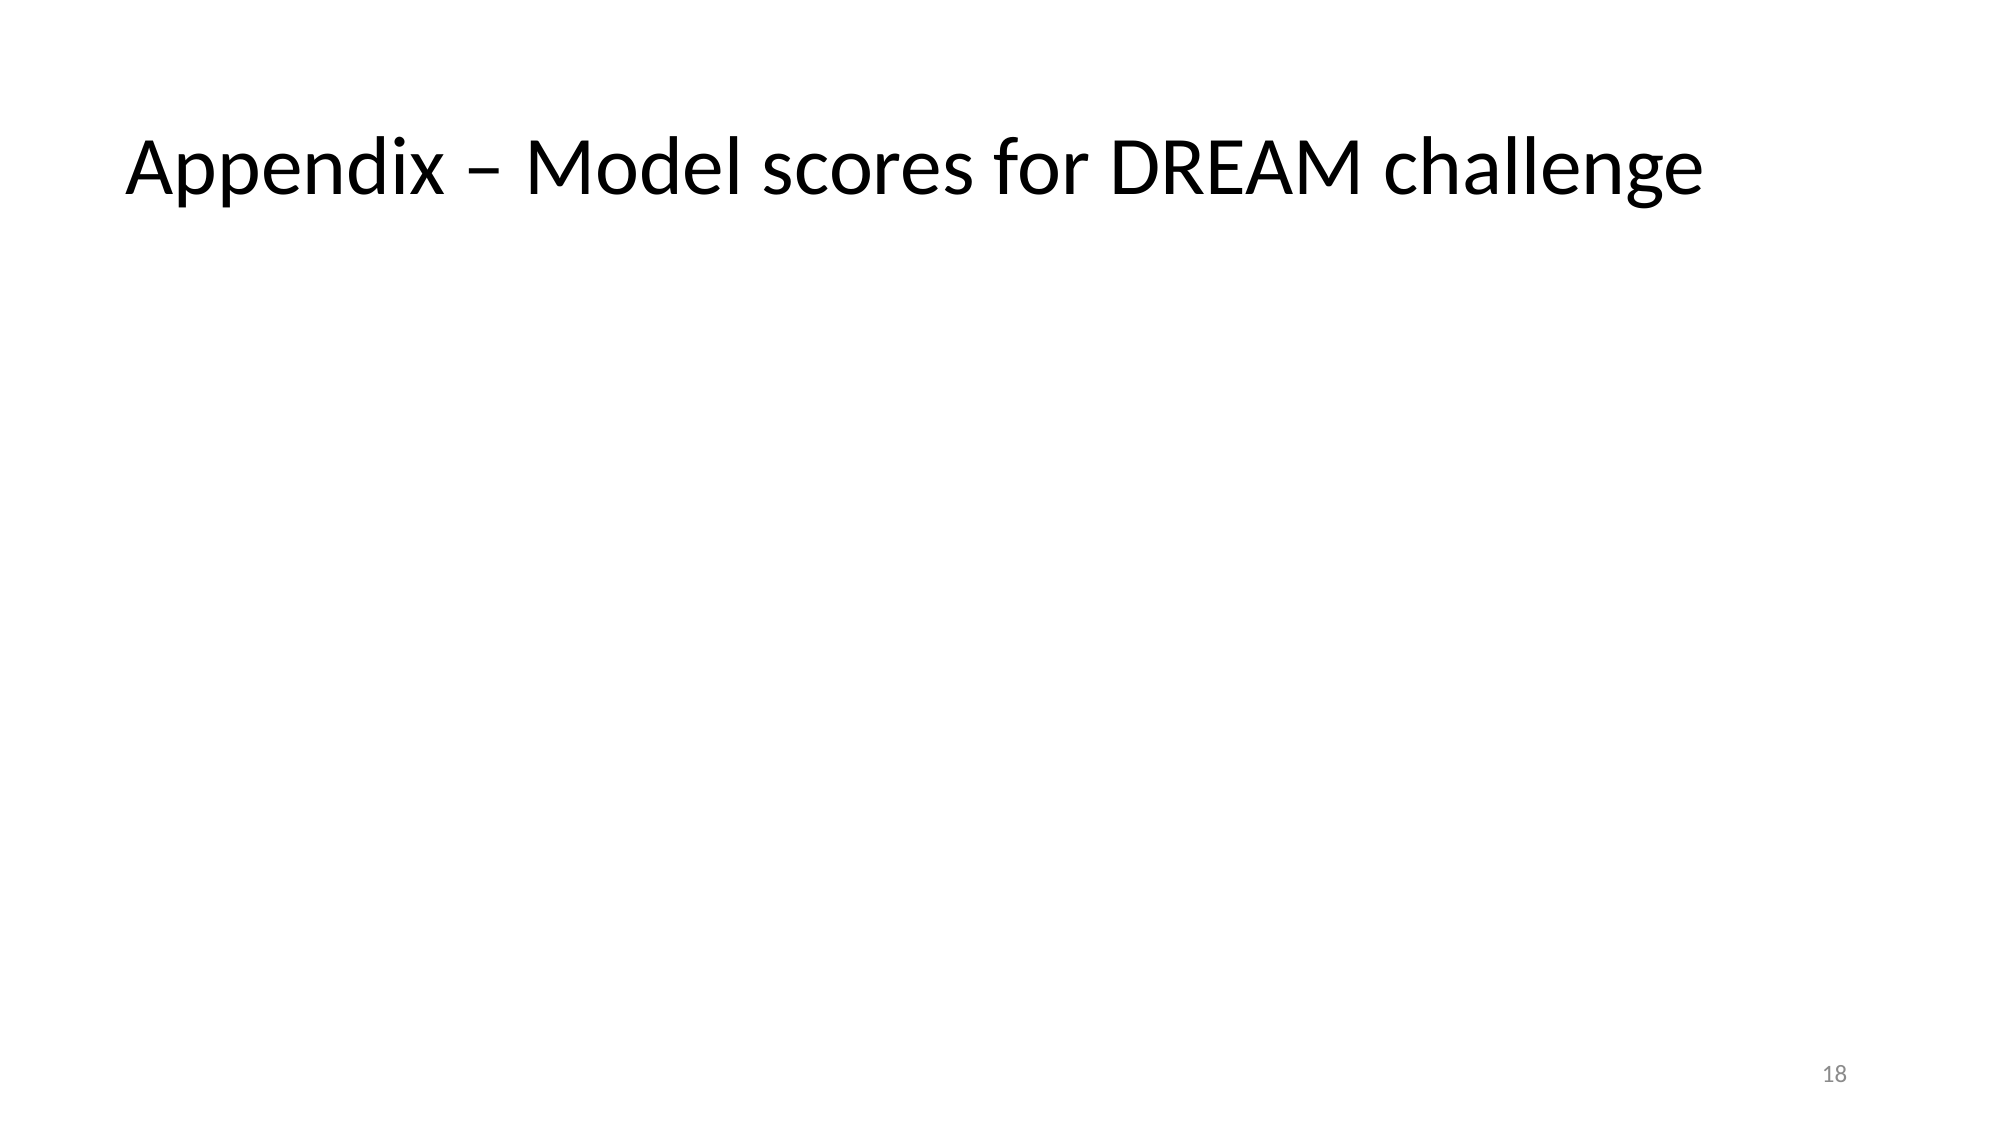

# Appendix – Model scores for DREAM challenge

18